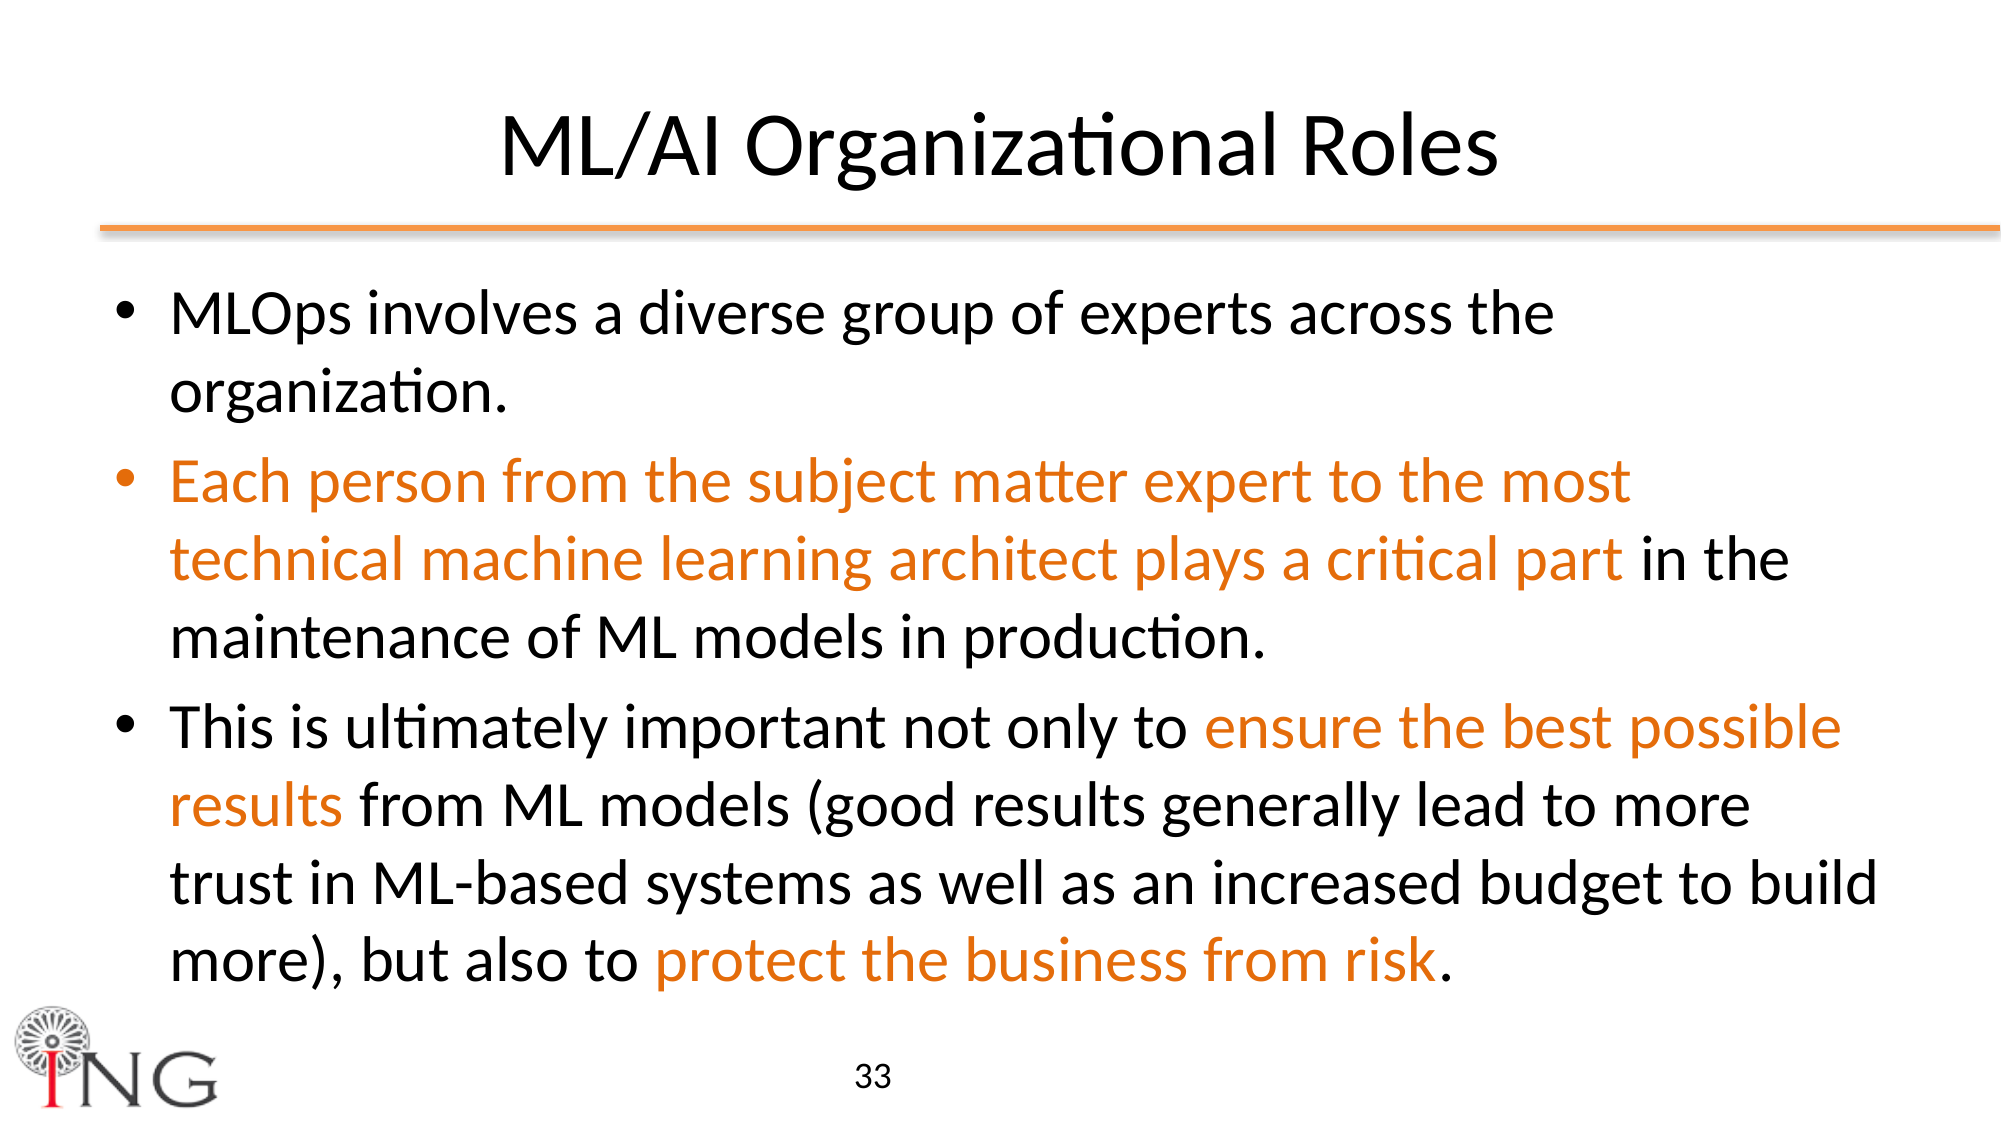

# ML/AI Organizational Roles
MLOps involves a diverse group of experts across the organization.
Each person from the subject matter expert to the most technical machine learning architect plays a critical part in the maintenance of ML models in production.
This is ultimately important not only to ensure the best possible results from ML models (good results generally lead to more trust in ML-based systems as well as an increased budget to build more), but also to protect the business from risk.

33